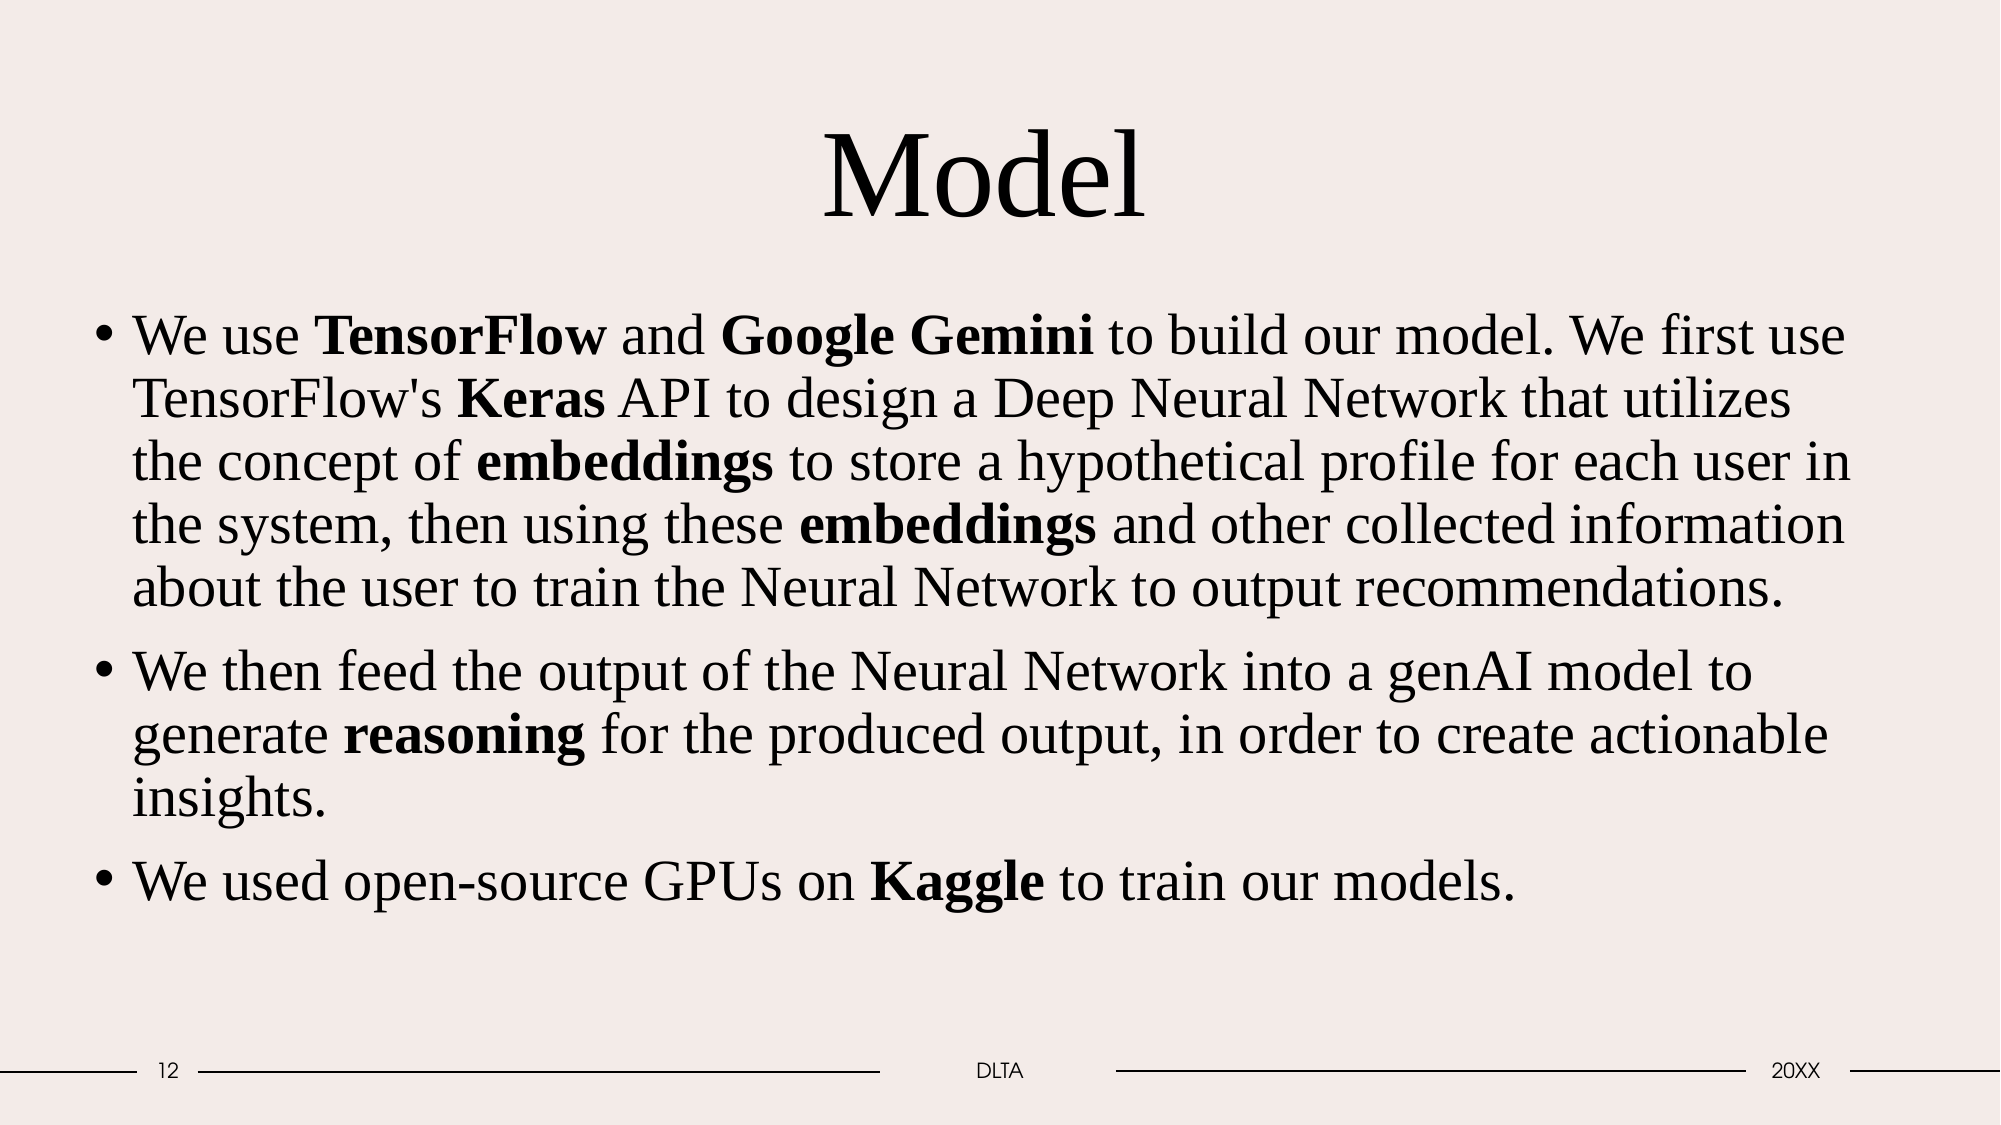

# Model
We use TensorFlow and Google Gemini to build our model. We first use TensorFlow's Keras API to design a Deep Neural Network that utilizes the concept of embeddings to store a hypothetical profile for each user in the system, then using these embeddings and other collected information about the user to train the Neural Network to output recommendations.
We then feed the output of the Neural Network into a genAI model to generate reasoning for the produced output, in order to create actionable insights.
We used open-source GPUs on Kaggle to train our models.
12
DLTA
20XX